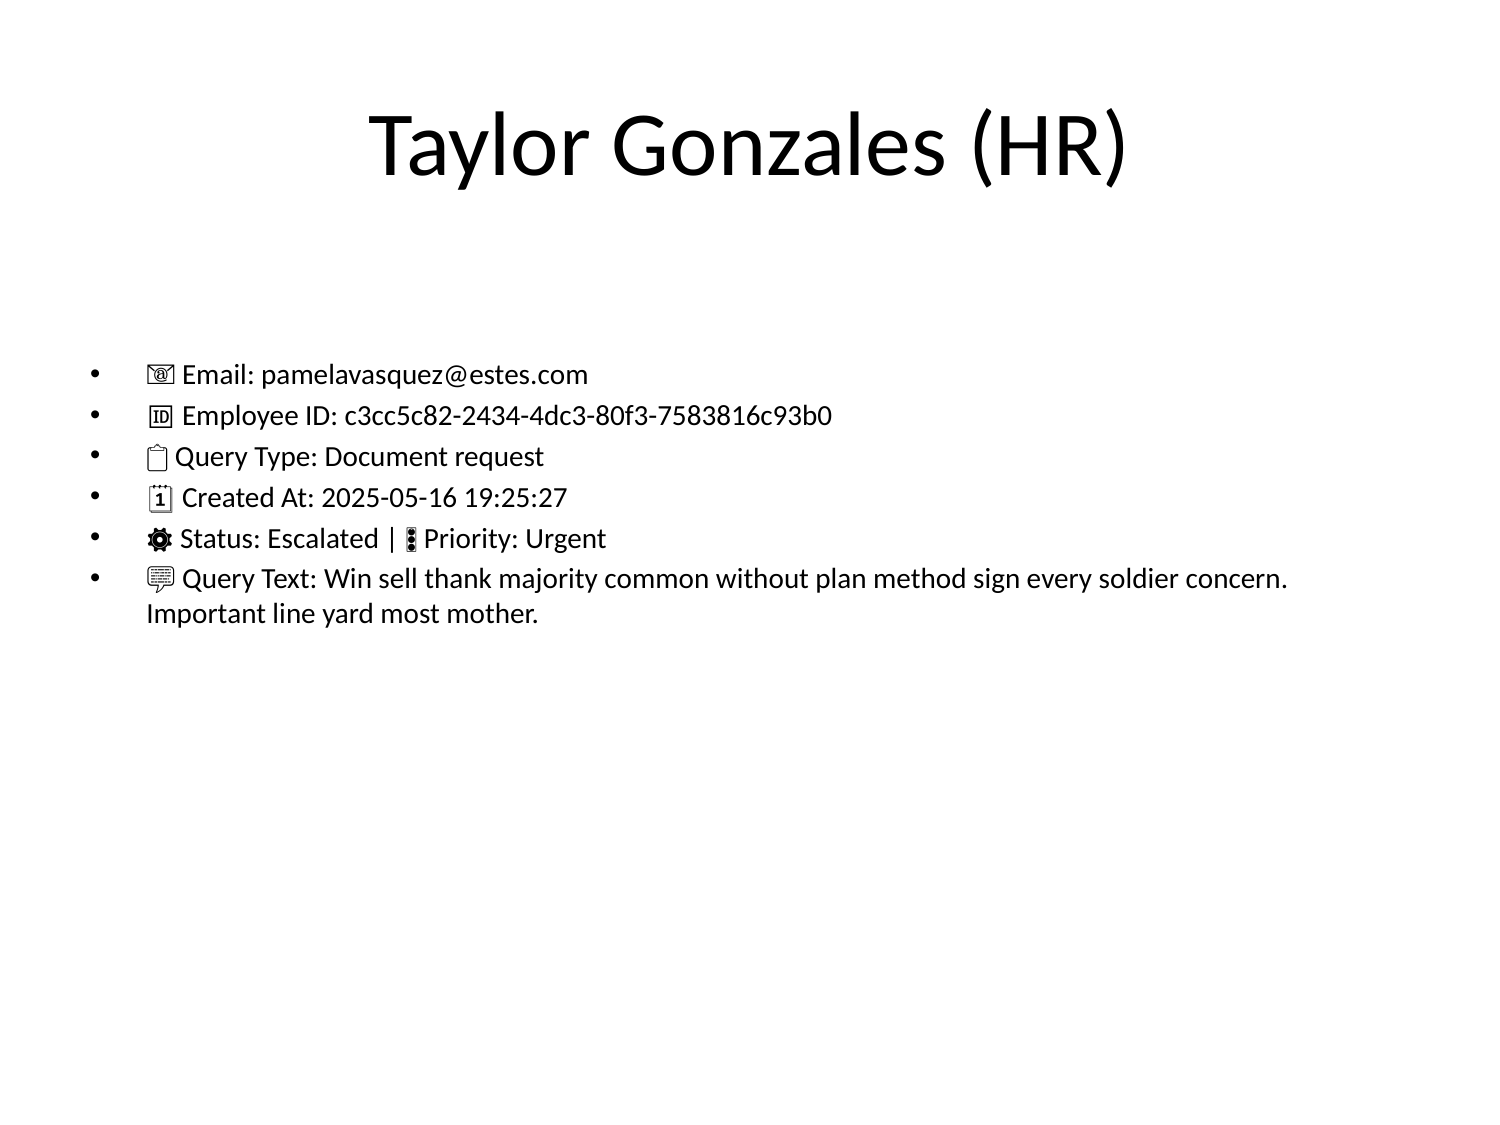

# Taylor Gonzales (HR)

📧 Email: pamelavasquez@estes.com
🆔 Employee ID: c3cc5c82-2434-4dc3-80f3-7583816c93b0
📋 Query Type: Document request
🗓 Created At: 2025-05-16 19:25:27
⚙ Status: Escalated | 🚦 Priority: Urgent
💬 Query Text: Win sell thank majority common without plan method sign every soldier concern. Important line yard most mother.